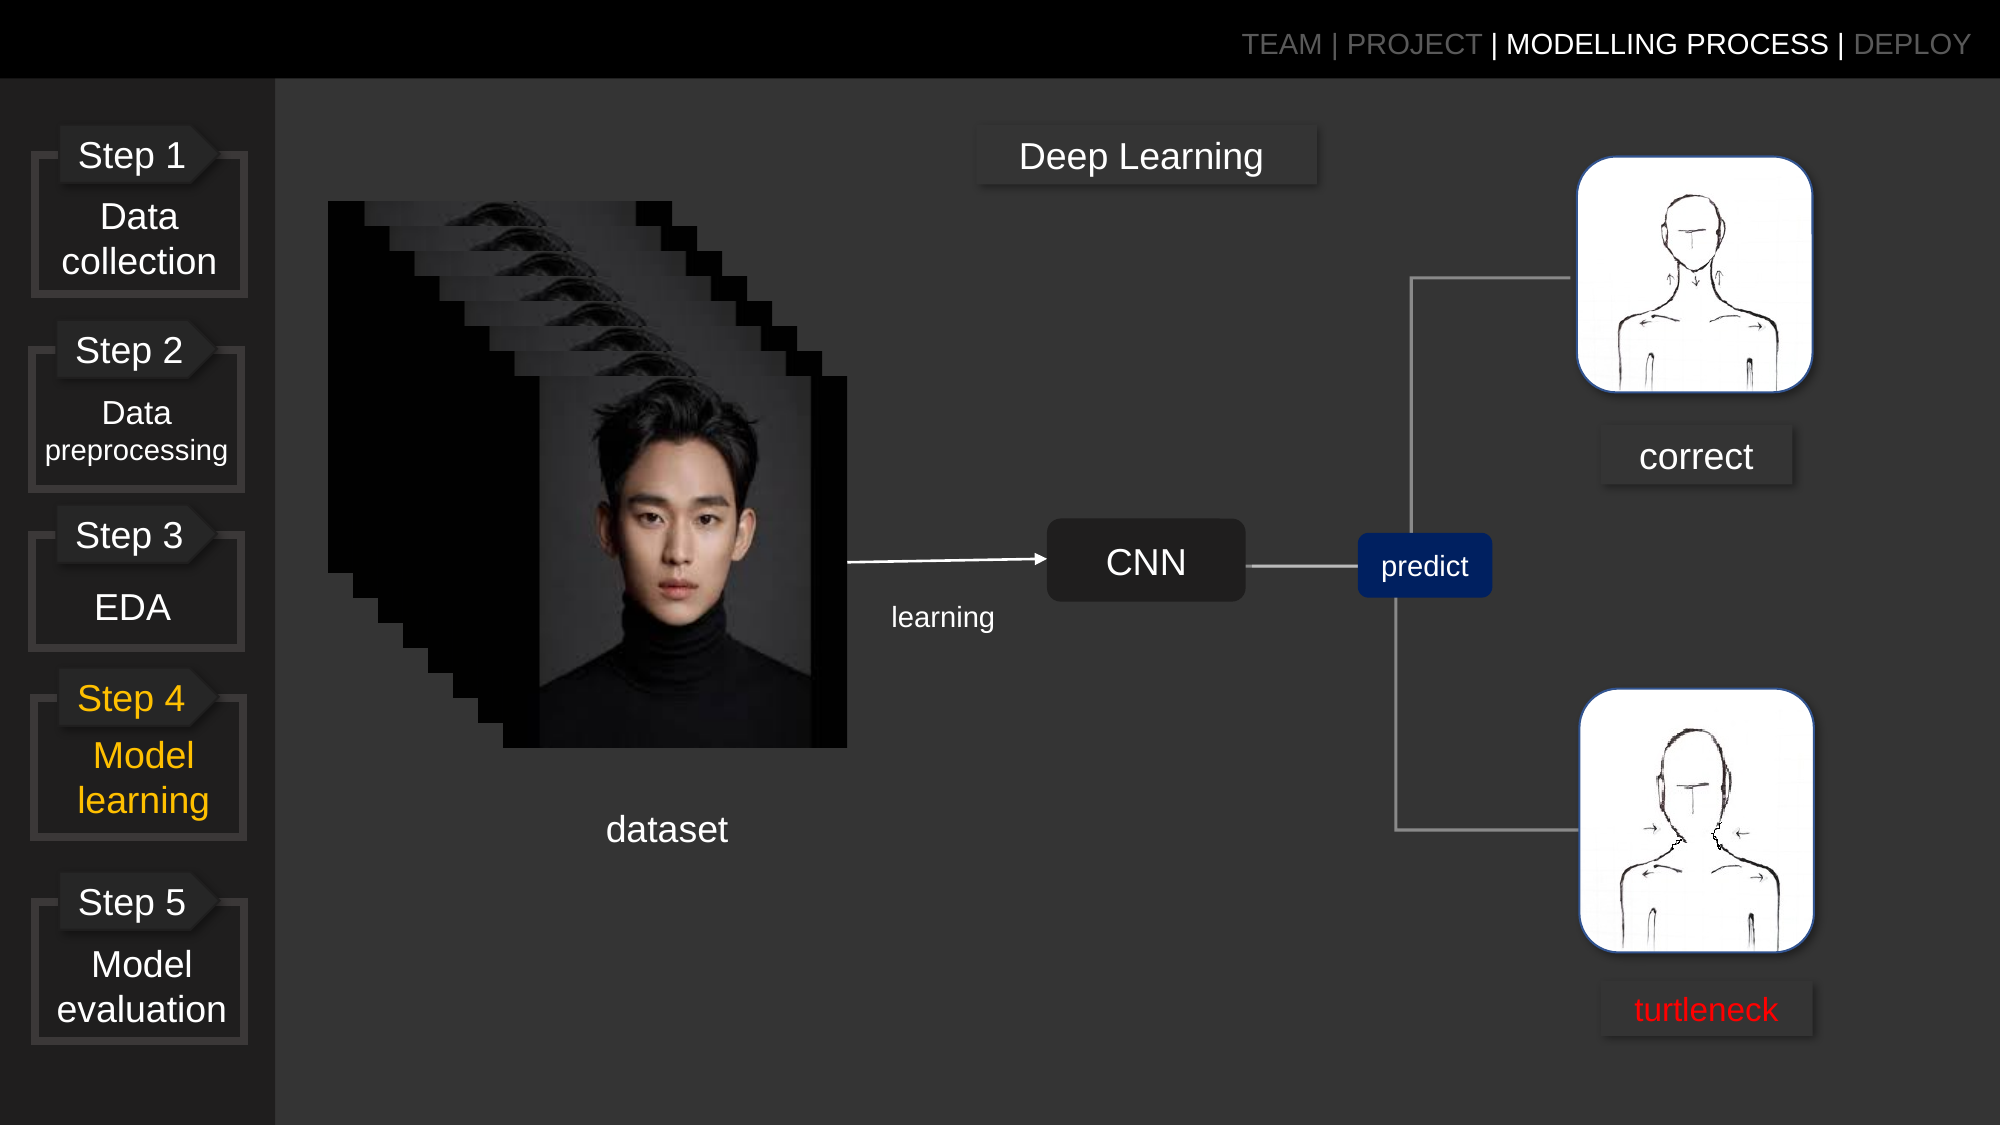

TEAM | PROJECT | MODELLING PROCESS | DEPLOY

Step 1

Data collection
Deep Learning

Step 2

Data
preprocessing
correct
Step 3

EDA
CNN
predict
learning
Step 4

Model
learning

dataset
Step 5

Model
evaluation
turtleneck